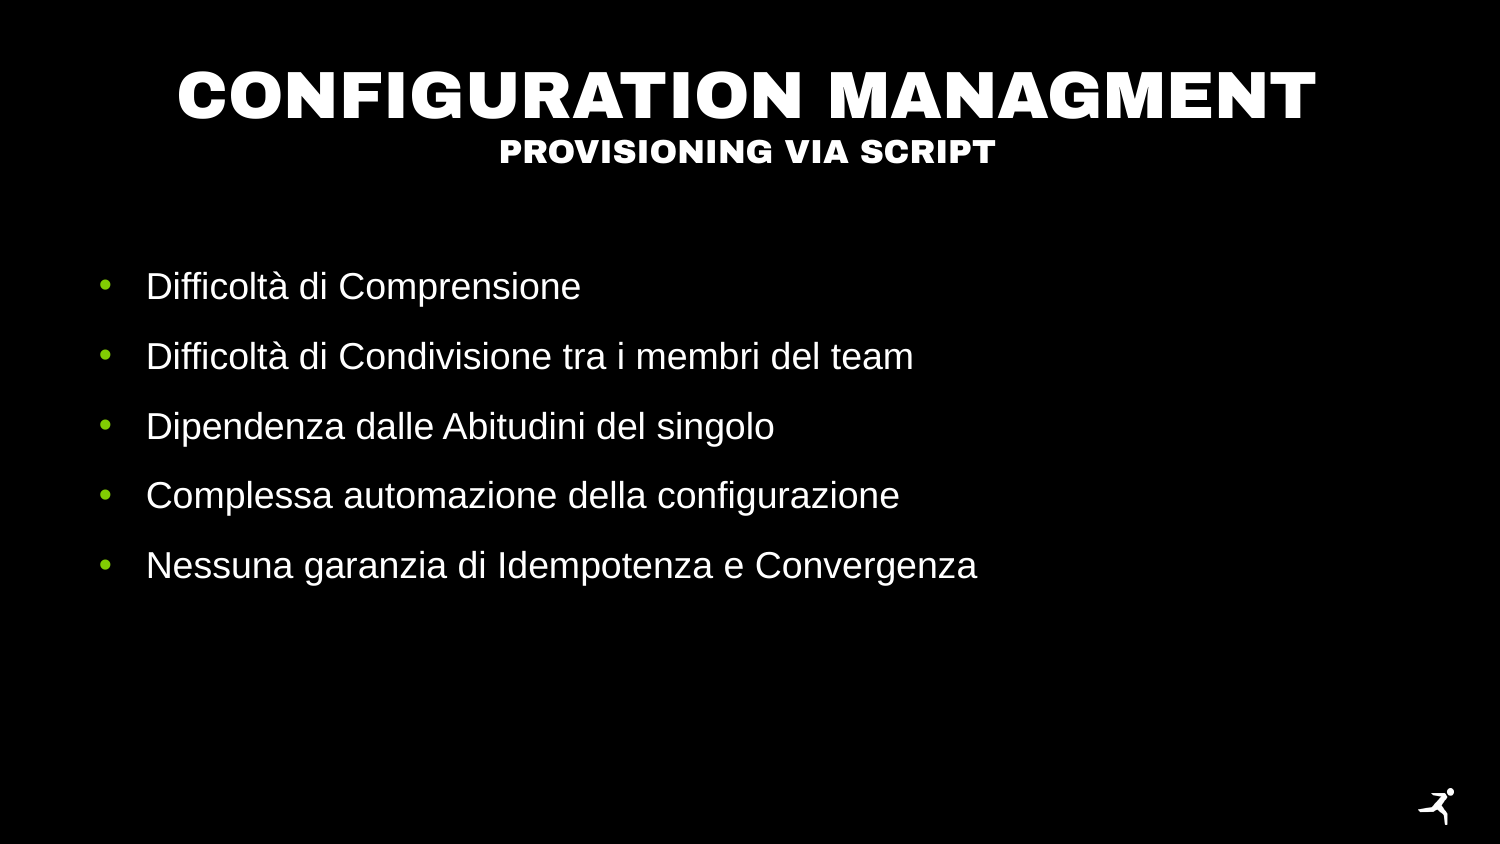

# Configuration managment
Provisioning via script
Difficoltà di Comprensione
Difficoltà di Condivisione tra i membri del team
Dipendenza dalle Abitudini del singolo
Complessa automazione della configurazione
Nessuna garanzia di Idempotenza e Convergenza